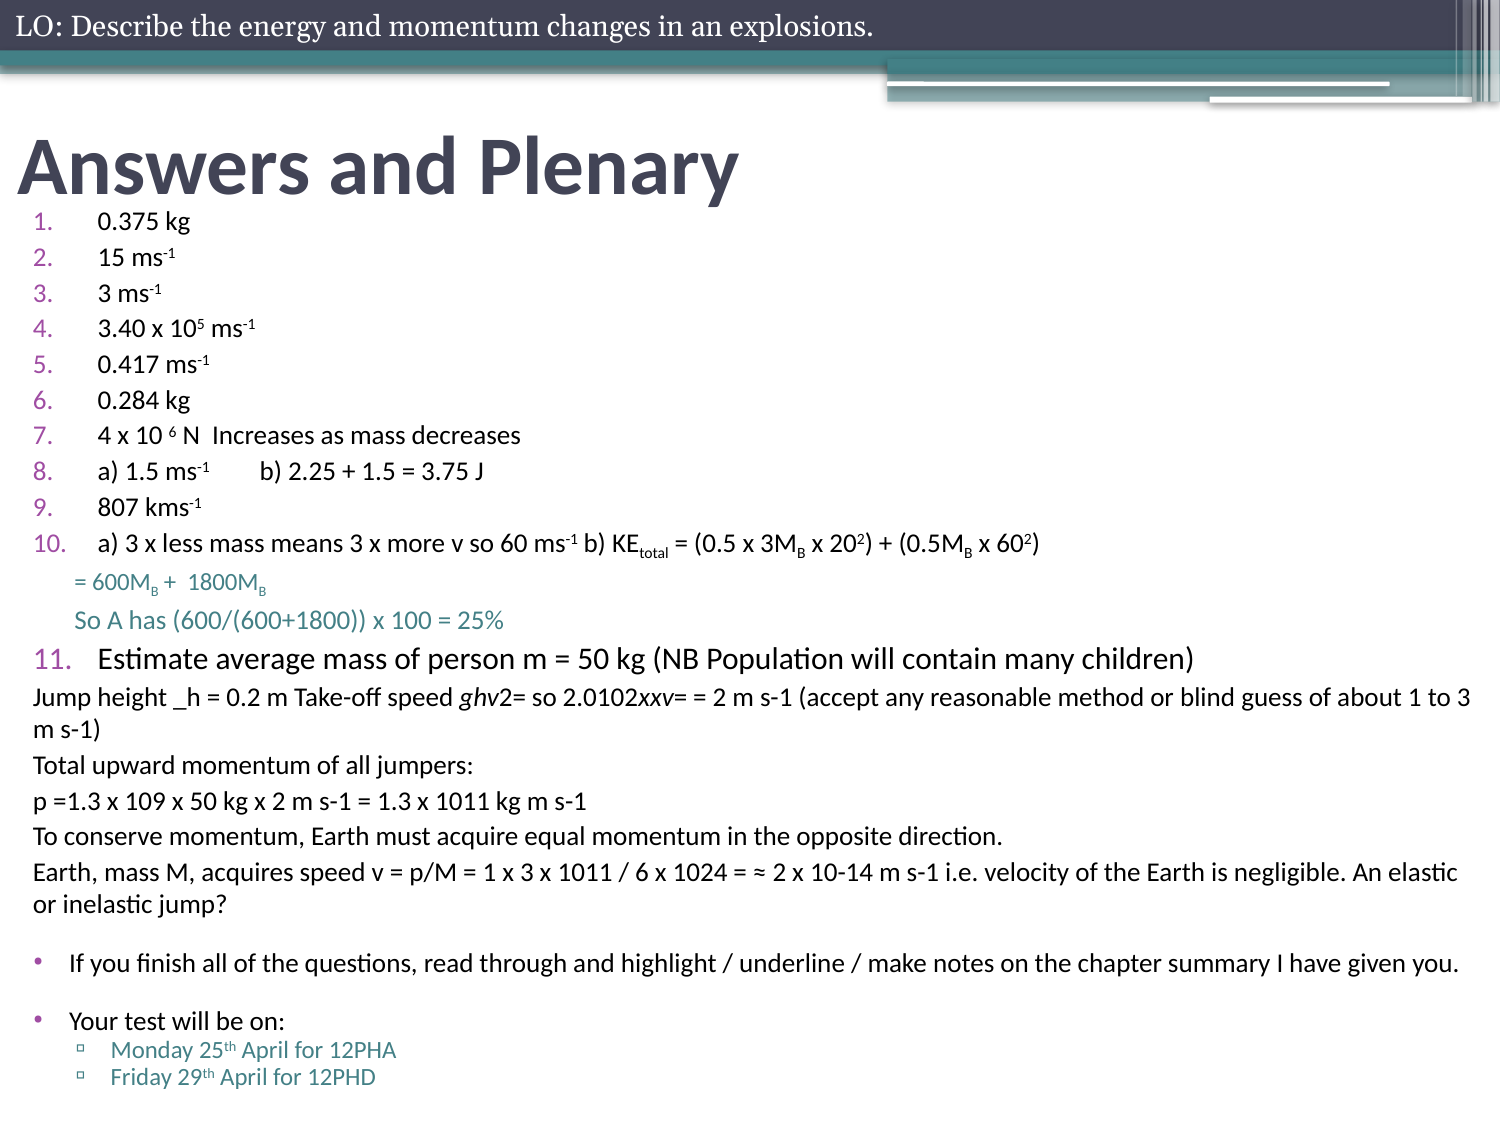

LO: Describe the energy and momentum changes in an explosions.
# Answers and Plenary
0.375 kg
15 ms-1
3 ms-1
3.40 x 105 ms-1
0.417 ms-1
0.284 kg
4 x 10 6 N  Increases as mass decreases
a) 1.5 ms-1	b) 2.25 + 1.5 = 3.75 J
807 kms-1
a) 3 x less mass means 3 x more v so 60 ms-1	b) KEtotal = (0.5 x 3MB x 202) + (0.5MB x 602)
= 600MB +  1800MB
So A has (600/(600+1800)) x 100 = 25%
Estimate average mass of person m = 50 kg (NB Population will contain many children)
Jump height _h = 0.2 m Take-off speed ghv2= so 2.0102xxv= = 2 m s-1 (accept any reasonable method or blind guess of about 1 to 3 m s-1)
Total upward momentum of all jumpers:
p =1.3 x 109 x 50 kg x 2 m s-1 = 1.3 x 1011 kg m s-1
To conserve momentum, Earth must acquire equal momentum in the opposite direction.
Earth, mass M, acquires speed v = p/M = 1 x 3 x 1011 / 6 x 1024 = ≈ 2 x 10-14 m s-1 i.e. velocity of the Earth is negligible. An elastic or inelastic jump?

If you finish all of the questions, read through and highlight / underline / make notes on the chapter summary I have given you.

Your test will be on:
Monday 25th April for 12PHA
Friday 29th April for 12PHD